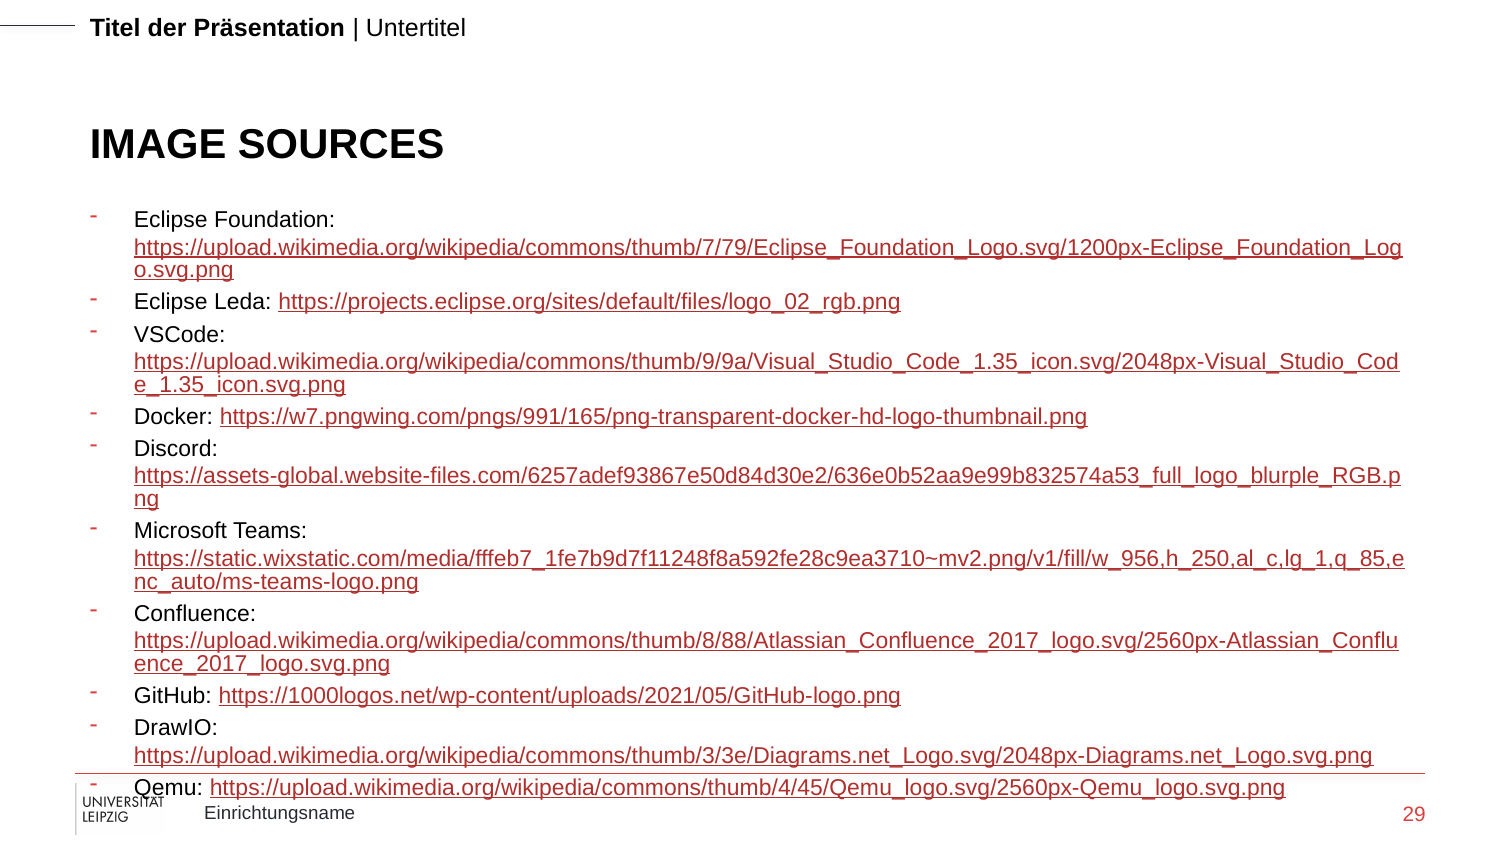

# Image sources
Eclipse Foundation:  https://upload.wikimedia.org/wikipedia/commons/thumb/7/79/Eclipse_Foundation_Logo.svg/1200px-Eclipse_Foundation_Logo.svg.png
Eclipse Leda: https://projects.eclipse.org/sites/default/files/logo_02_rgb.png
VSCode: https://upload.wikimedia.org/wikipedia/commons/thumb/9/9a/Visual_Studio_Code_1.35_icon.svg/2048px-Visual_Studio_Code_1.35_icon.svg.png
Docker: https://w7.pngwing.com/pngs/991/165/png-transparent-docker-hd-logo-thumbnail.png
Discord: https://assets-global.website-files.com/6257adef93867e50d84d30e2/636e0b52aa9e99b832574a53_full_logo_blurple_RGB.png
Microsoft Teams: https://static.wixstatic.com/media/fffeb7_1fe7b9d7f11248f8a592fe28c9ea3710~mv2.png/v1/fill/w_956,h_250,al_c,lg_1,q_85,enc_auto/ms-teams-logo.png
Confluence: https://upload.wikimedia.org/wikipedia/commons/thumb/8/88/Atlassian_Confluence_2017_logo.svg/2560px-Atlassian_Confluence_2017_logo.svg.png
GitHub: https://1000logos.net/wp-content/uploads/2021/05/GitHub-logo.png
DrawIO: https://upload.wikimedia.org/wikipedia/commons/thumb/3/3e/Diagrams.net_Logo.svg/2048px-Diagrams.net_Logo.svg.png
Qemu: https://upload.wikimedia.org/wikipedia/commons/thumb/4/45/Qemu_logo.svg/2560px-Qemu_logo.svg.png

29